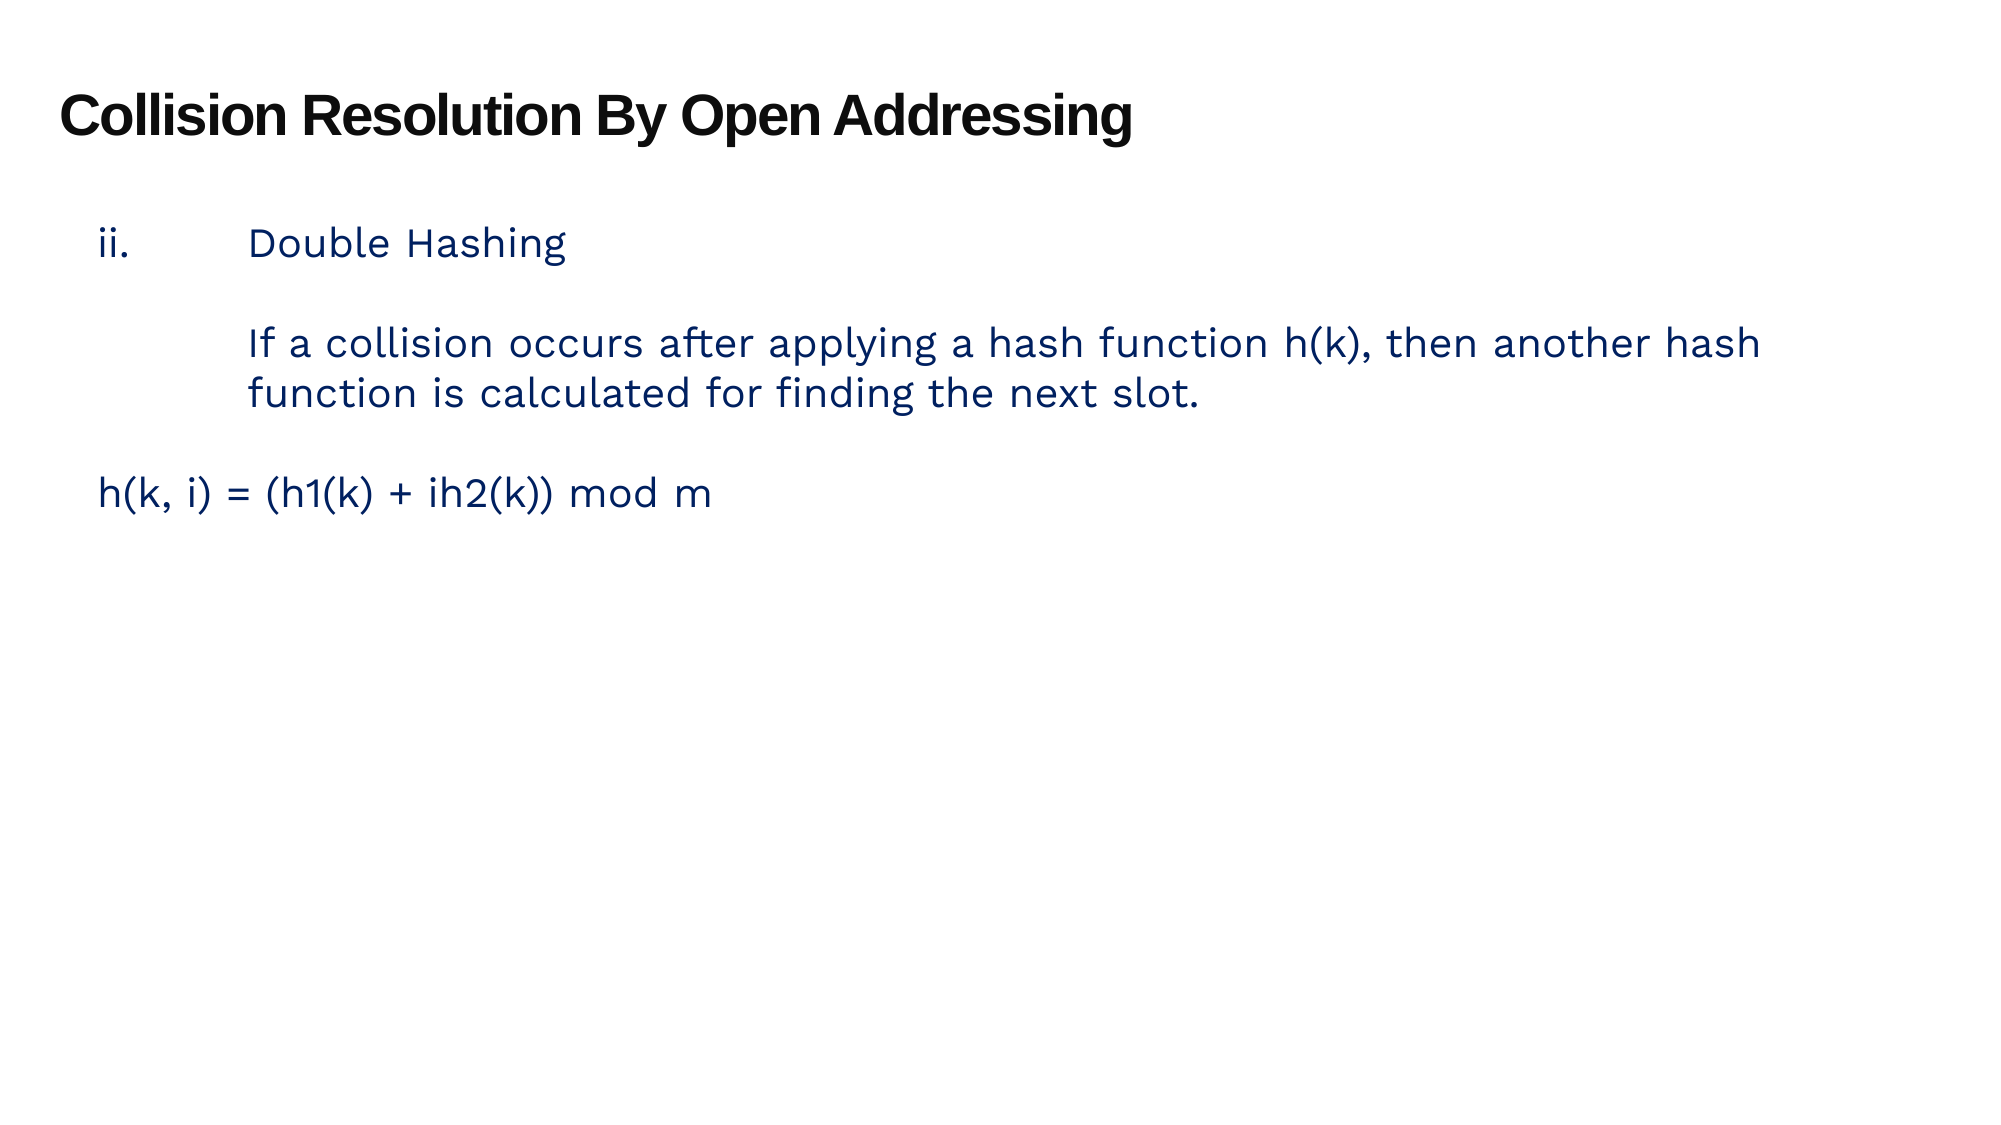

Collision Resolution By Open Addressing
ii. 	Double Hashing

	If a collision occurs after applying a hash function h(k), then another hash 	function is calculated for finding the next slot.

h(k, i) = (h1(k) + ih2(k)) mod m